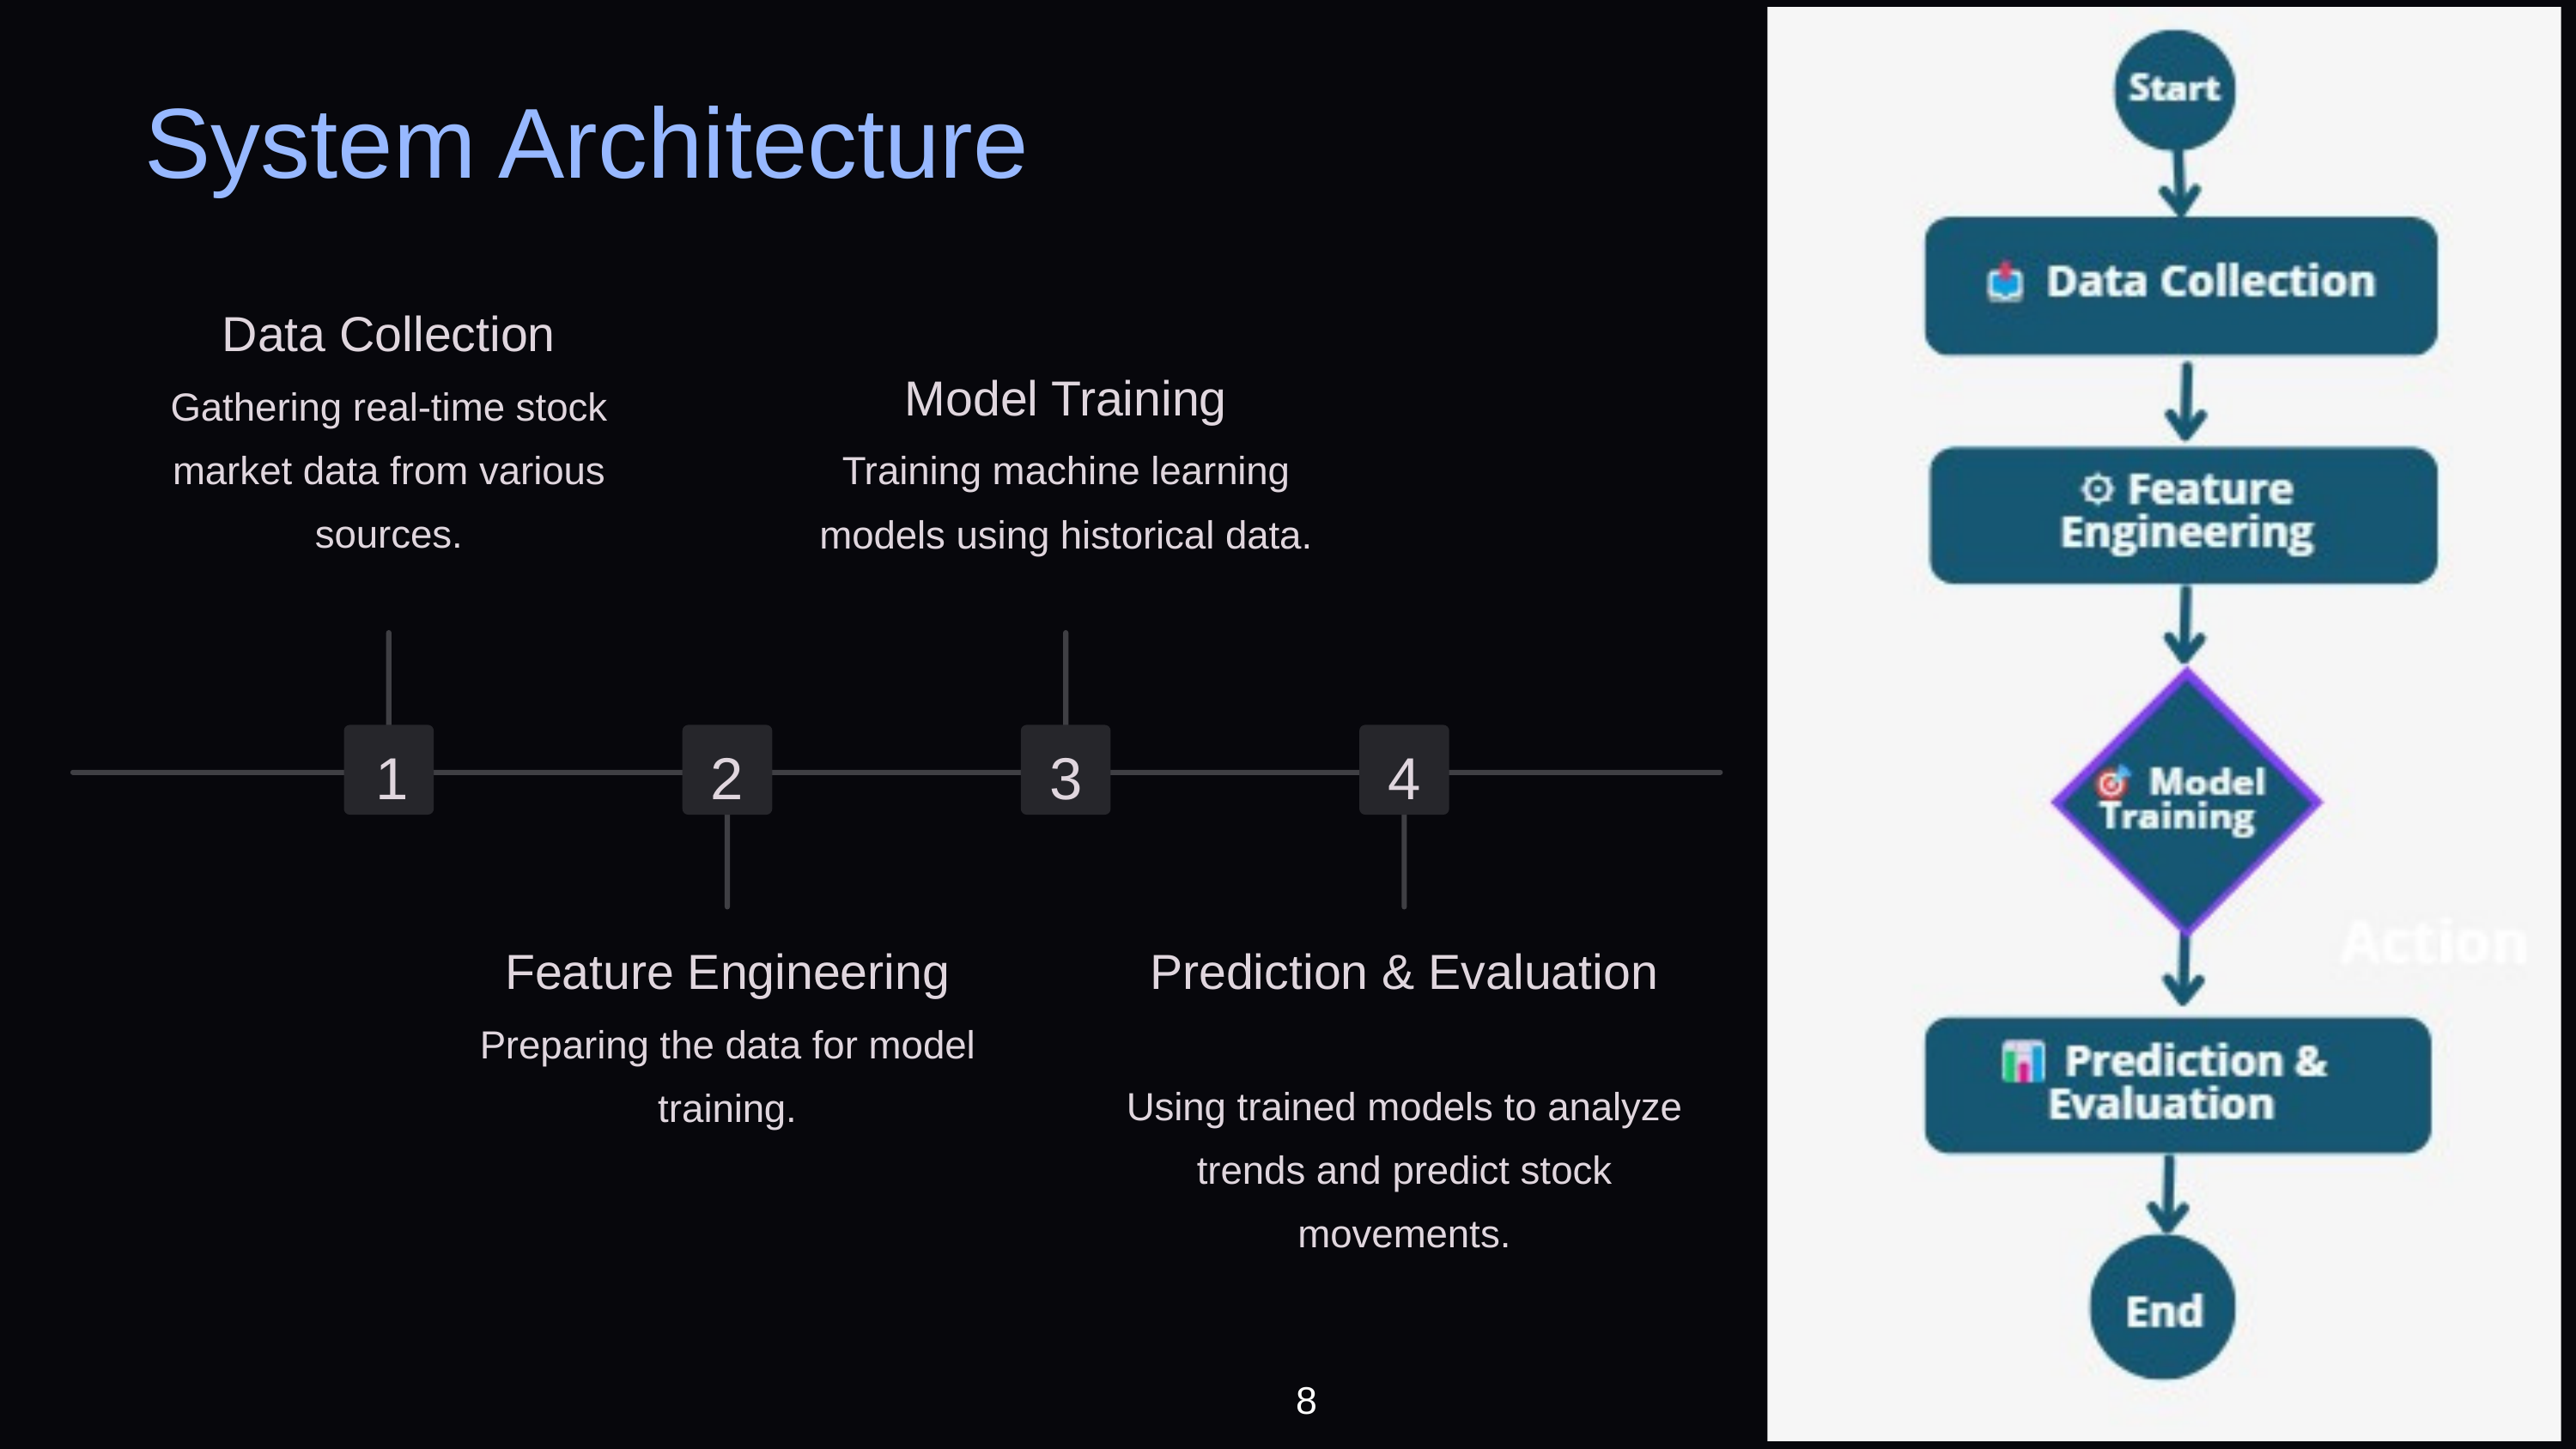

System Architecture

Data Collection

Model Training

Gathering real-time stock market data from various sources.

Training machine learning models using historical data.

1

2

3

4

Feature Engineering

Prediction & Evaluation

Preparing the data for model training.

Using trained models to analyze trends and predict stock movements.

8